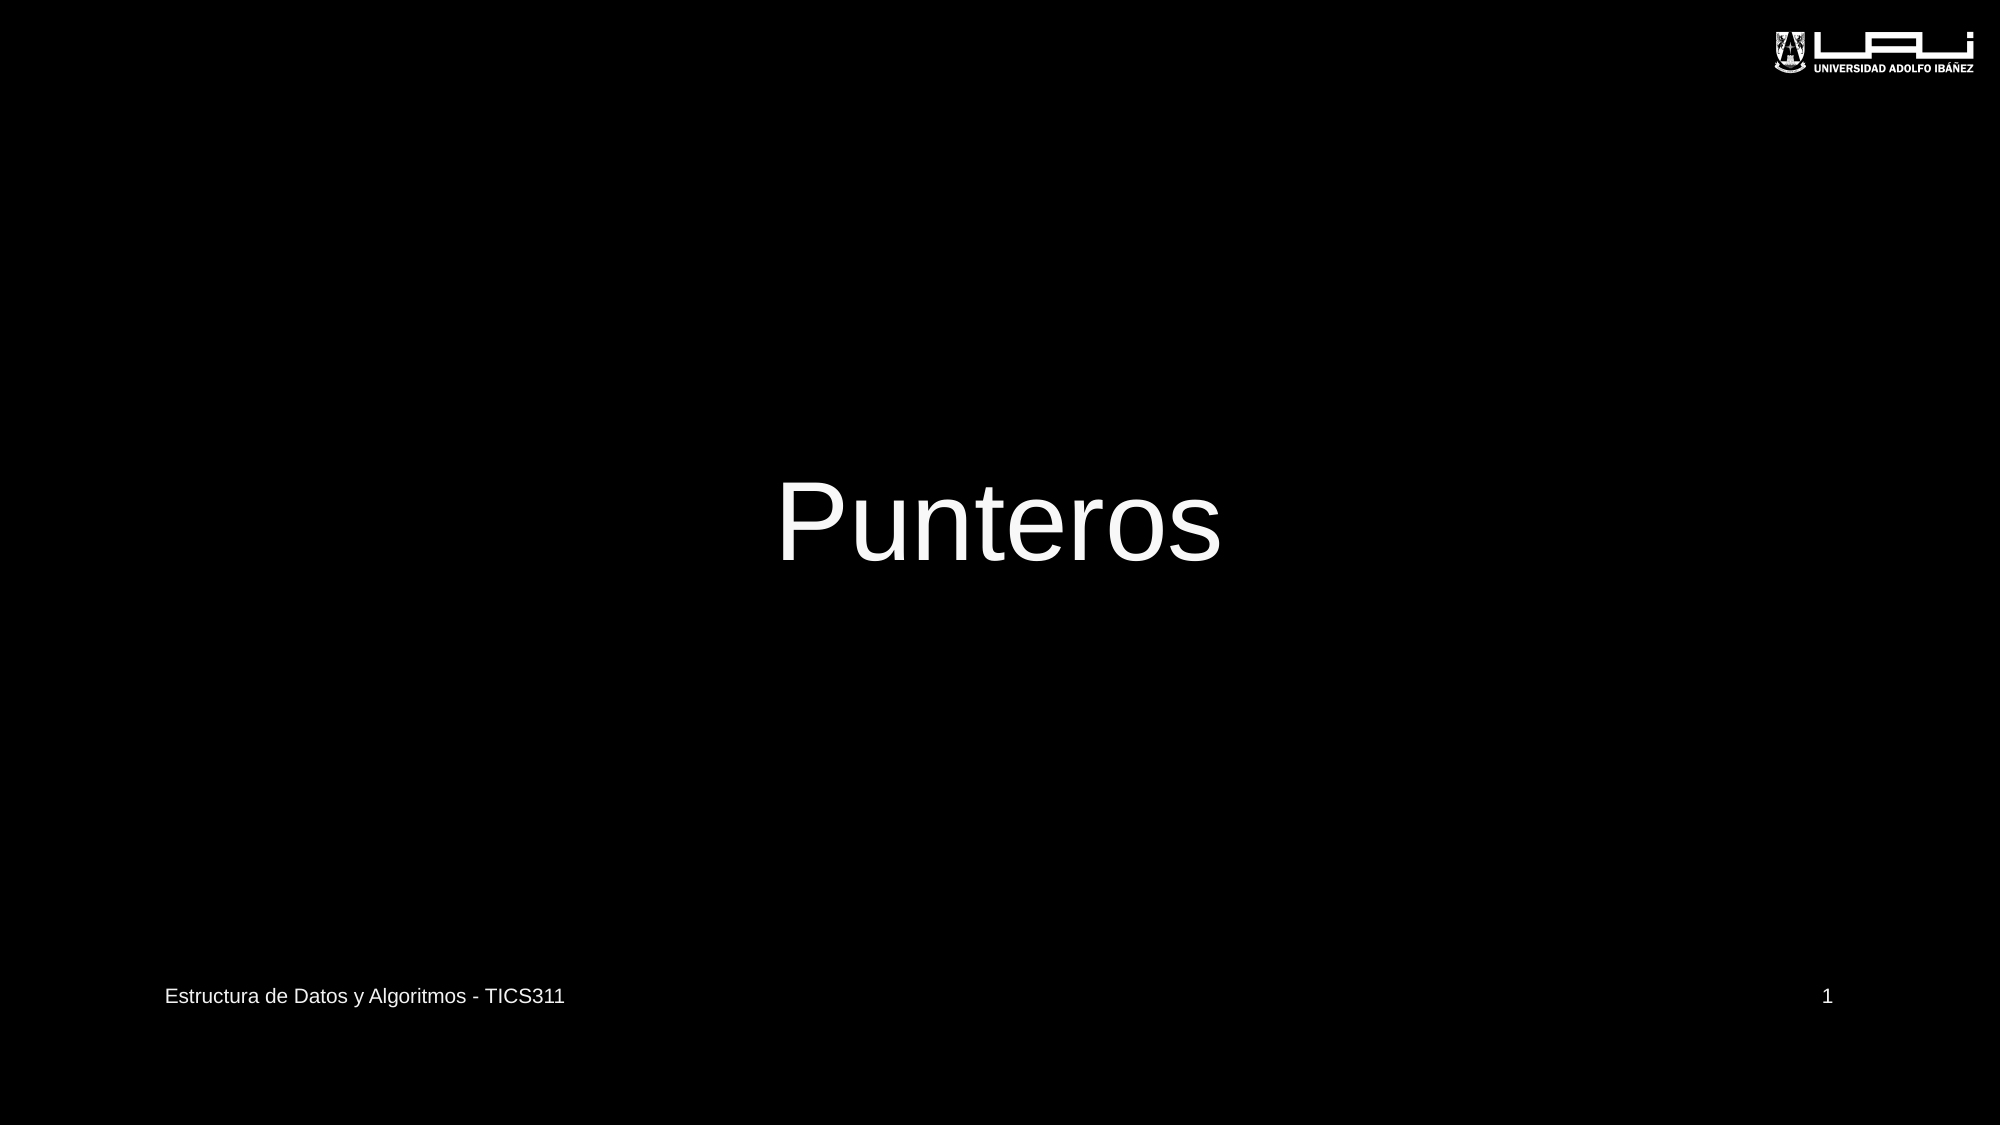

# Punteros

Estructura de Datos y Algoritmos - TICS311
1